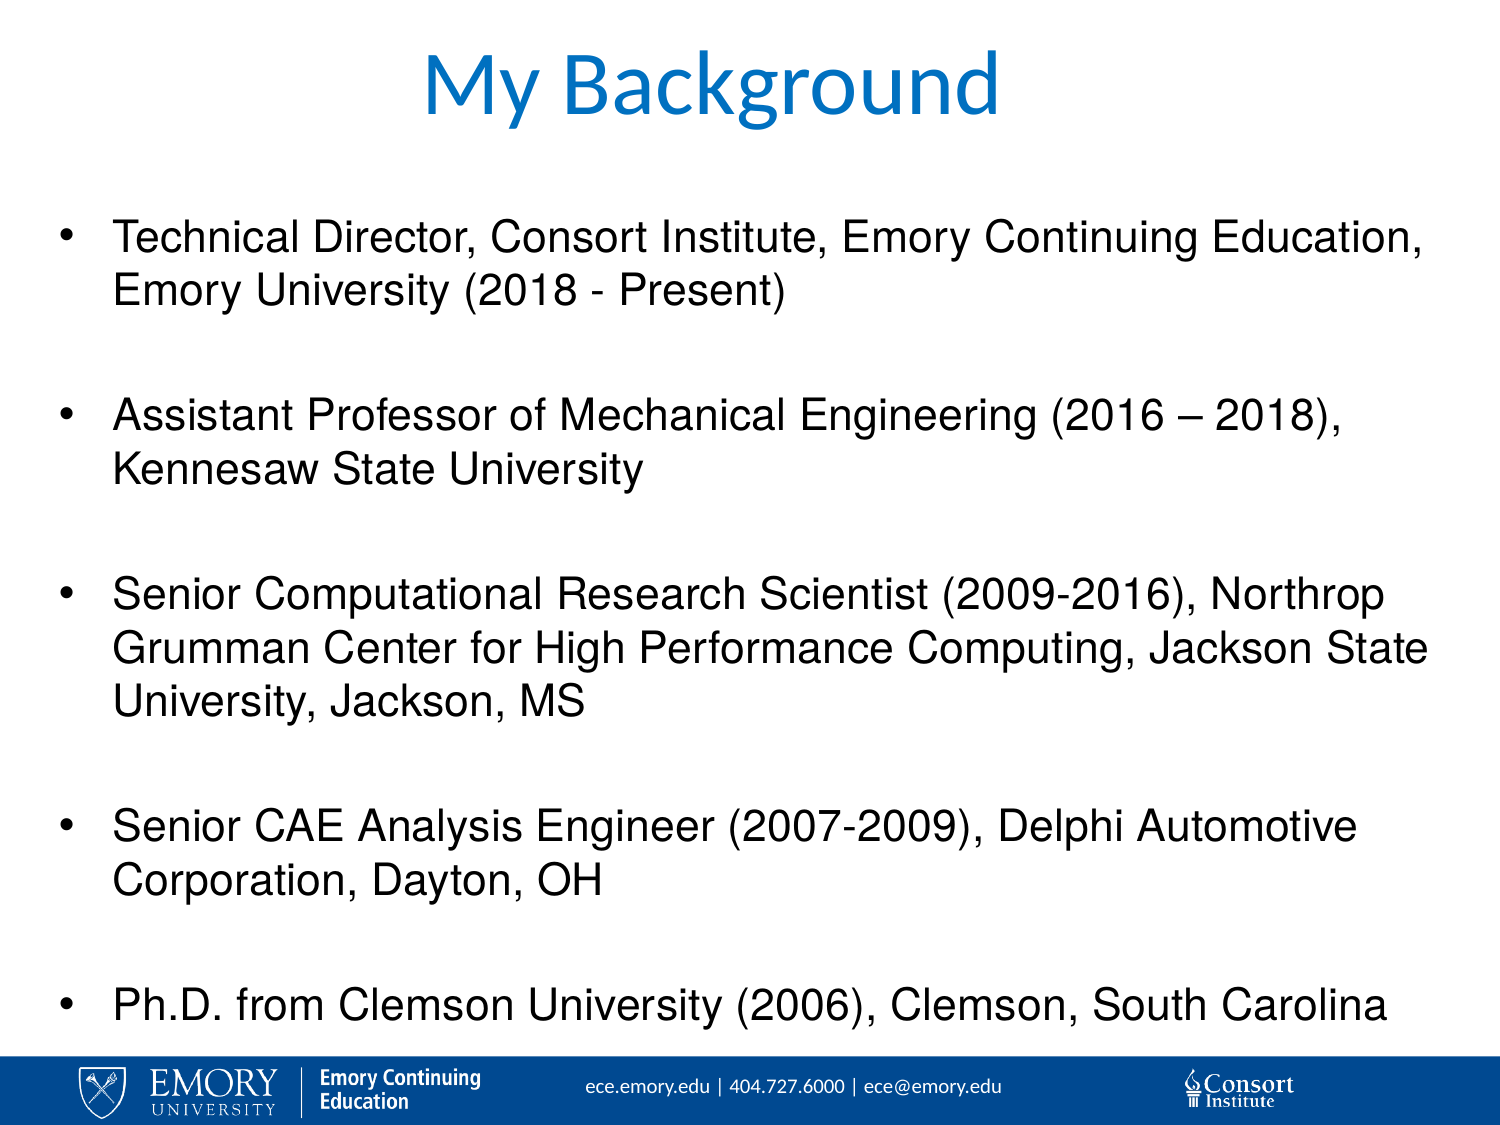

# My Background
Technical Director, Consort Institute, Emory Continuing Education, Emory University (2018 - Present)

Assistant Professor of Mechanical Engineering (2016 – 2018), Kennesaw State University

Senior Computational Research Scientist (2009-2016), Northrop Grumman Center for High Performance Computing, Jackson State University, Jackson, MS

Senior CAE Analysis Engineer (2007-2009), Delphi Automotive Corporation, Dayton, OH

Ph.D. from Clemson University (2006), Clemson, South Carolina